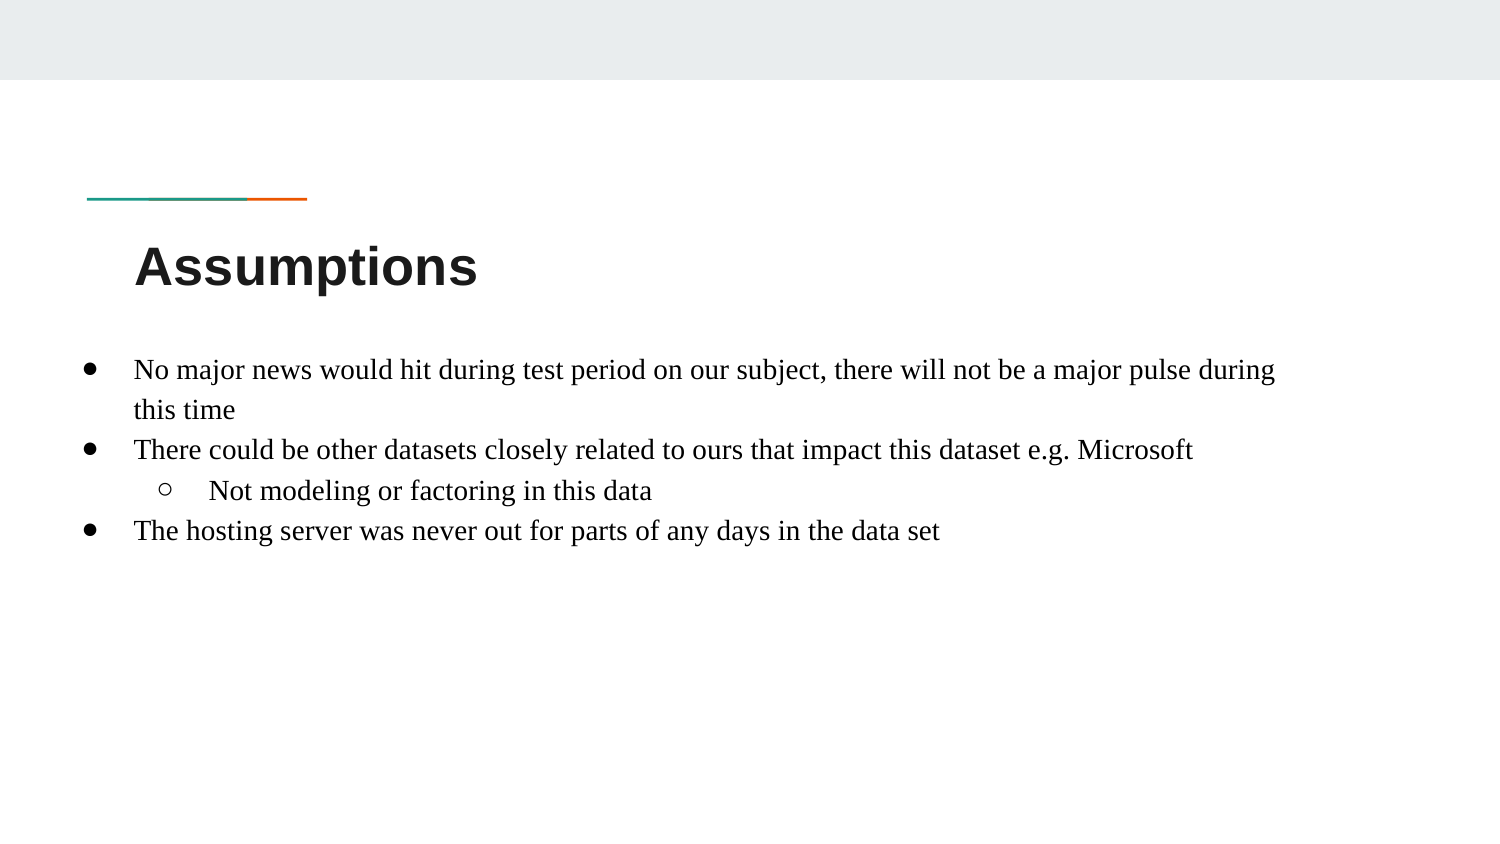

# Assumptions
No major news would hit during test period on our subject, there will not be a major pulse during this time
There could be other datasets closely related to ours that impact this dataset e.g. Microsoft
Not modeling or factoring in this data
The hosting server was never out for parts of any days in the data set